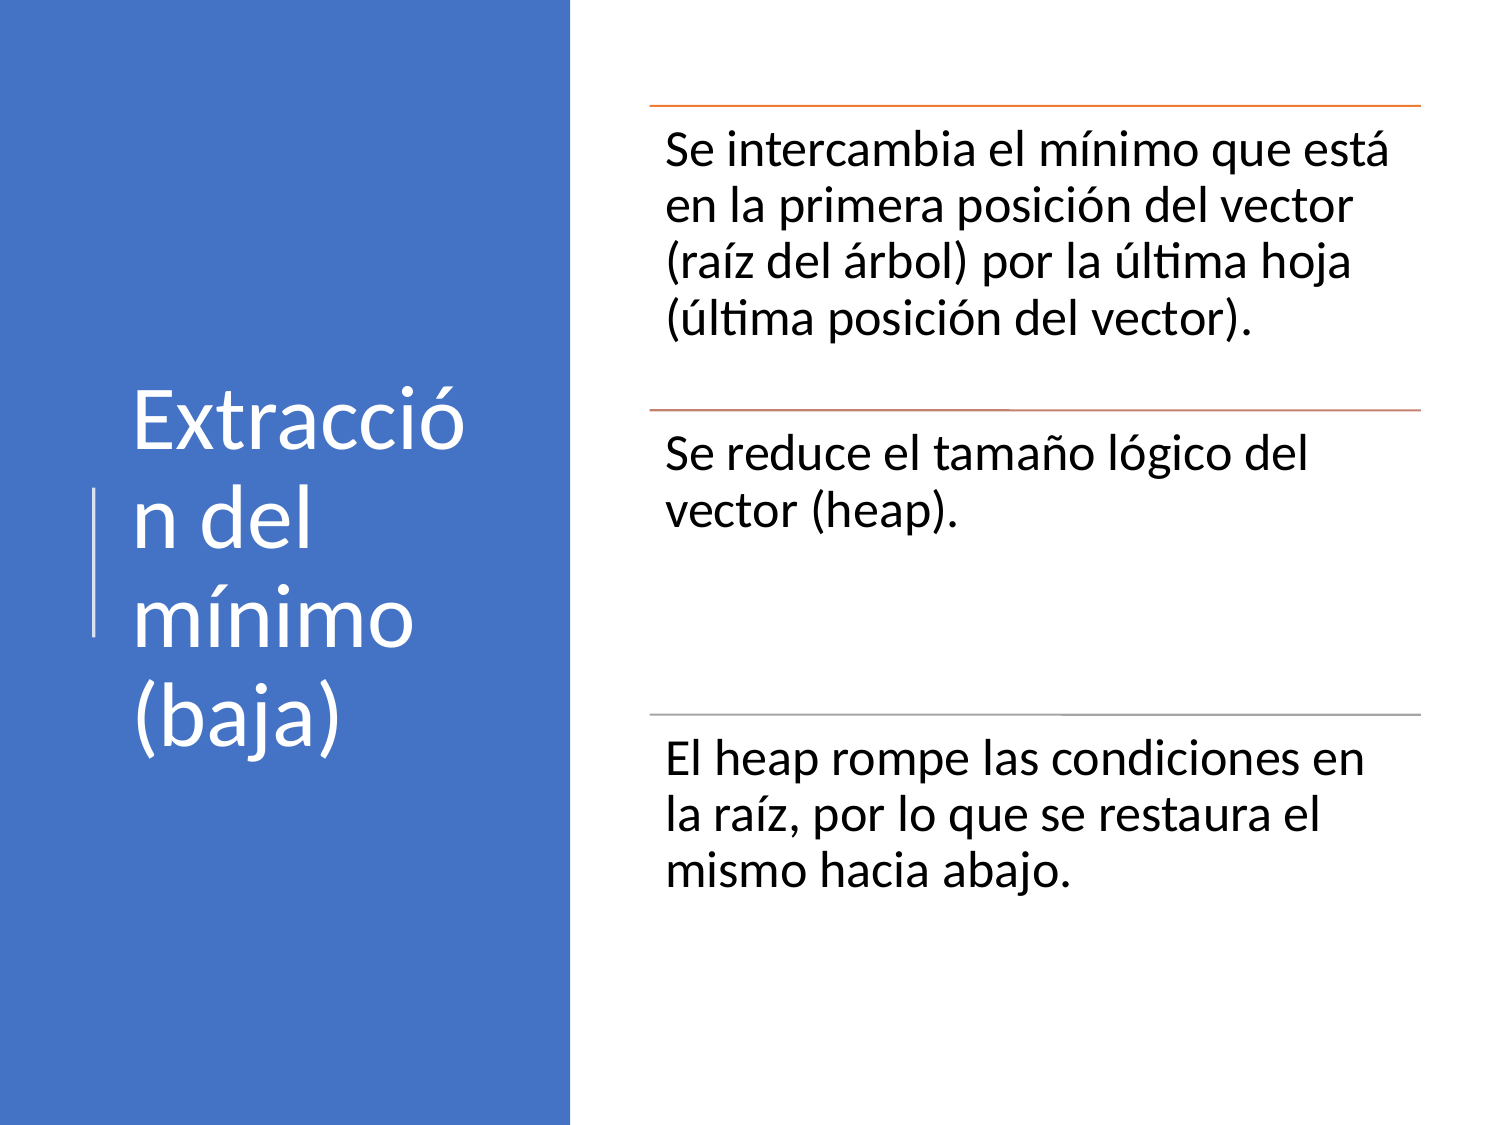

Se intercambia el mínimo que está en la primera posición del vector (raíz del árbol) por la última hoja (última posición del vector).
Se reduce el tamaño lógico del vector (heap).
El heap rompe las condiciones en la raíz, por lo que se restaura el mismo hacia abajo.
# Extracción del mínimo (baja)